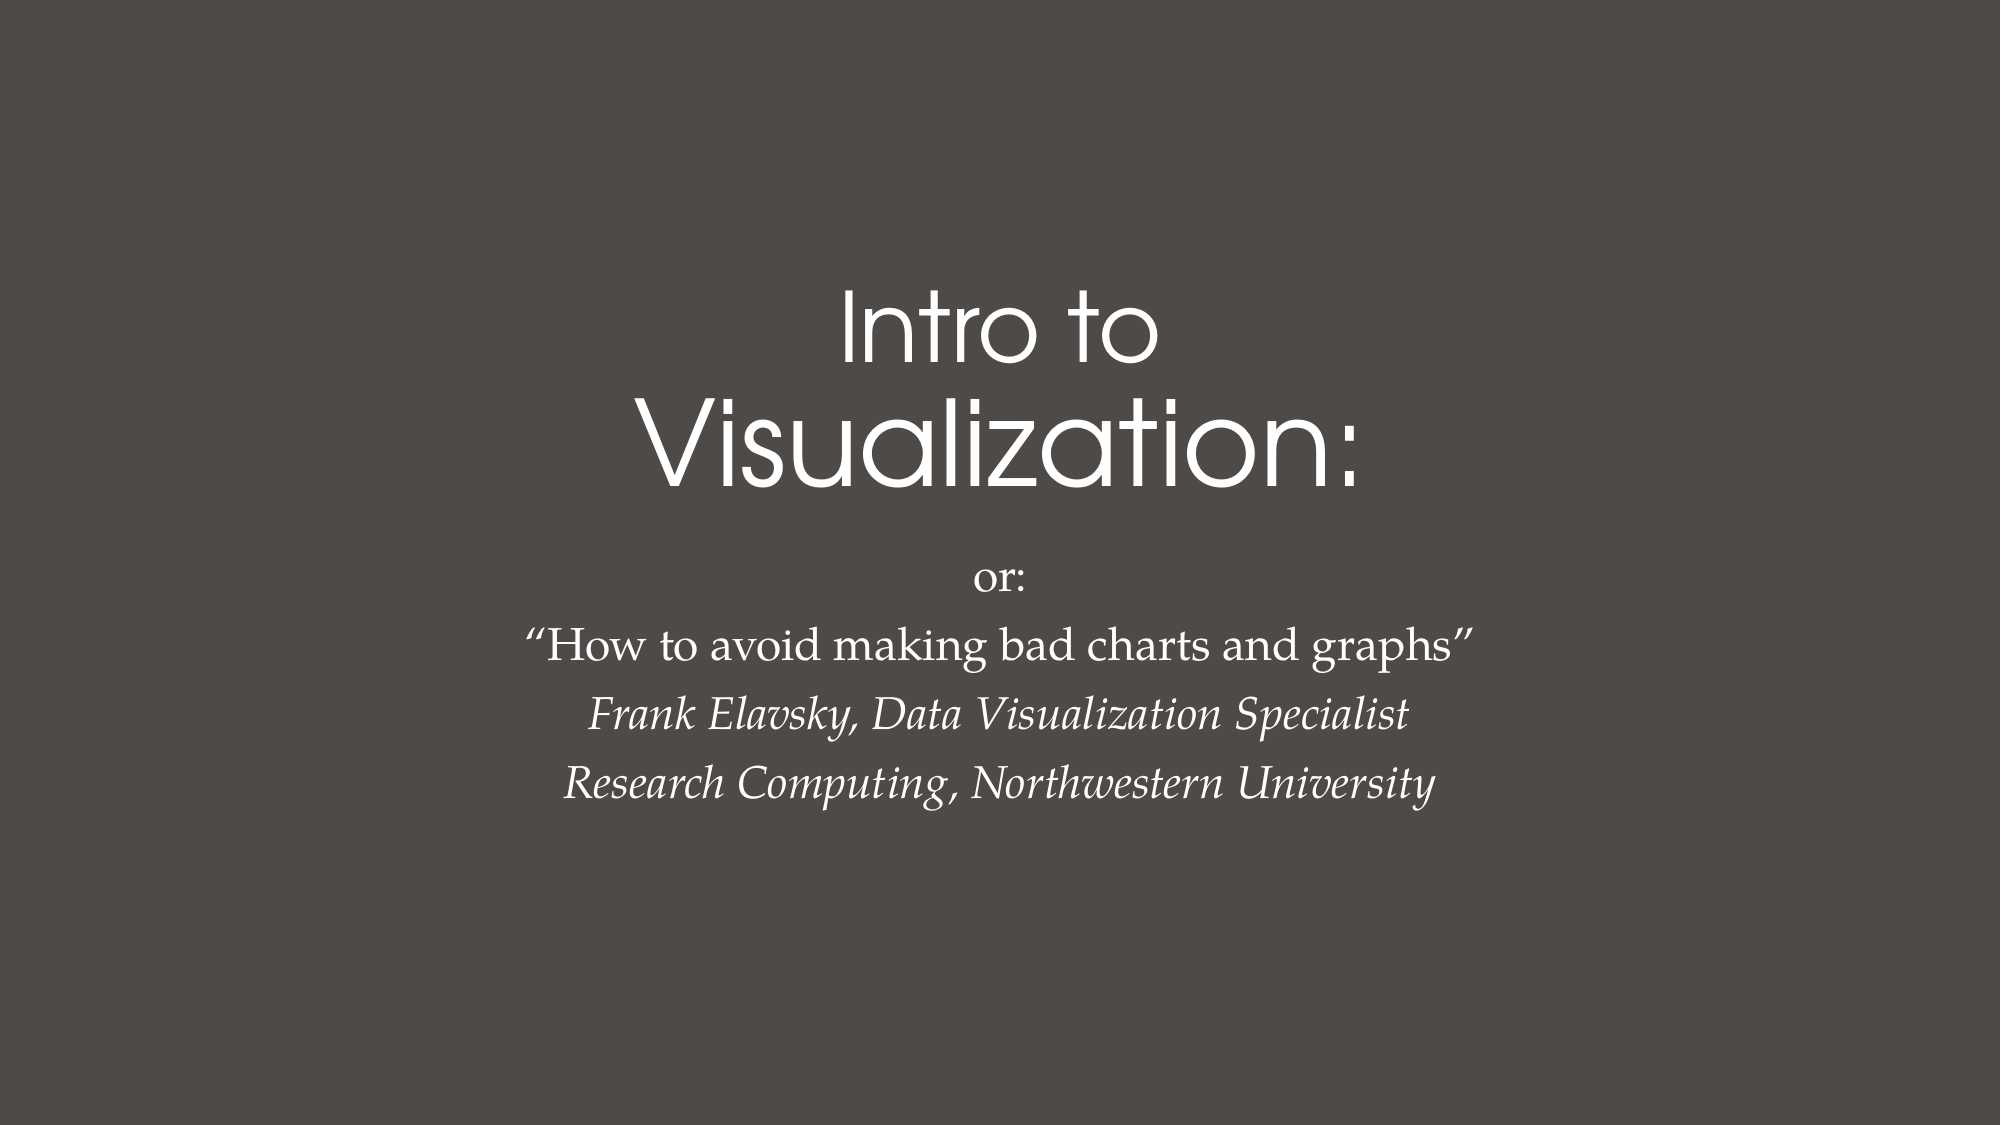

# Intro to Visualization:
or:
“How to avoid making bad charts and graphs”
Frank Elavsky, Data Visualization Specialist
Research Computing, Northwestern University